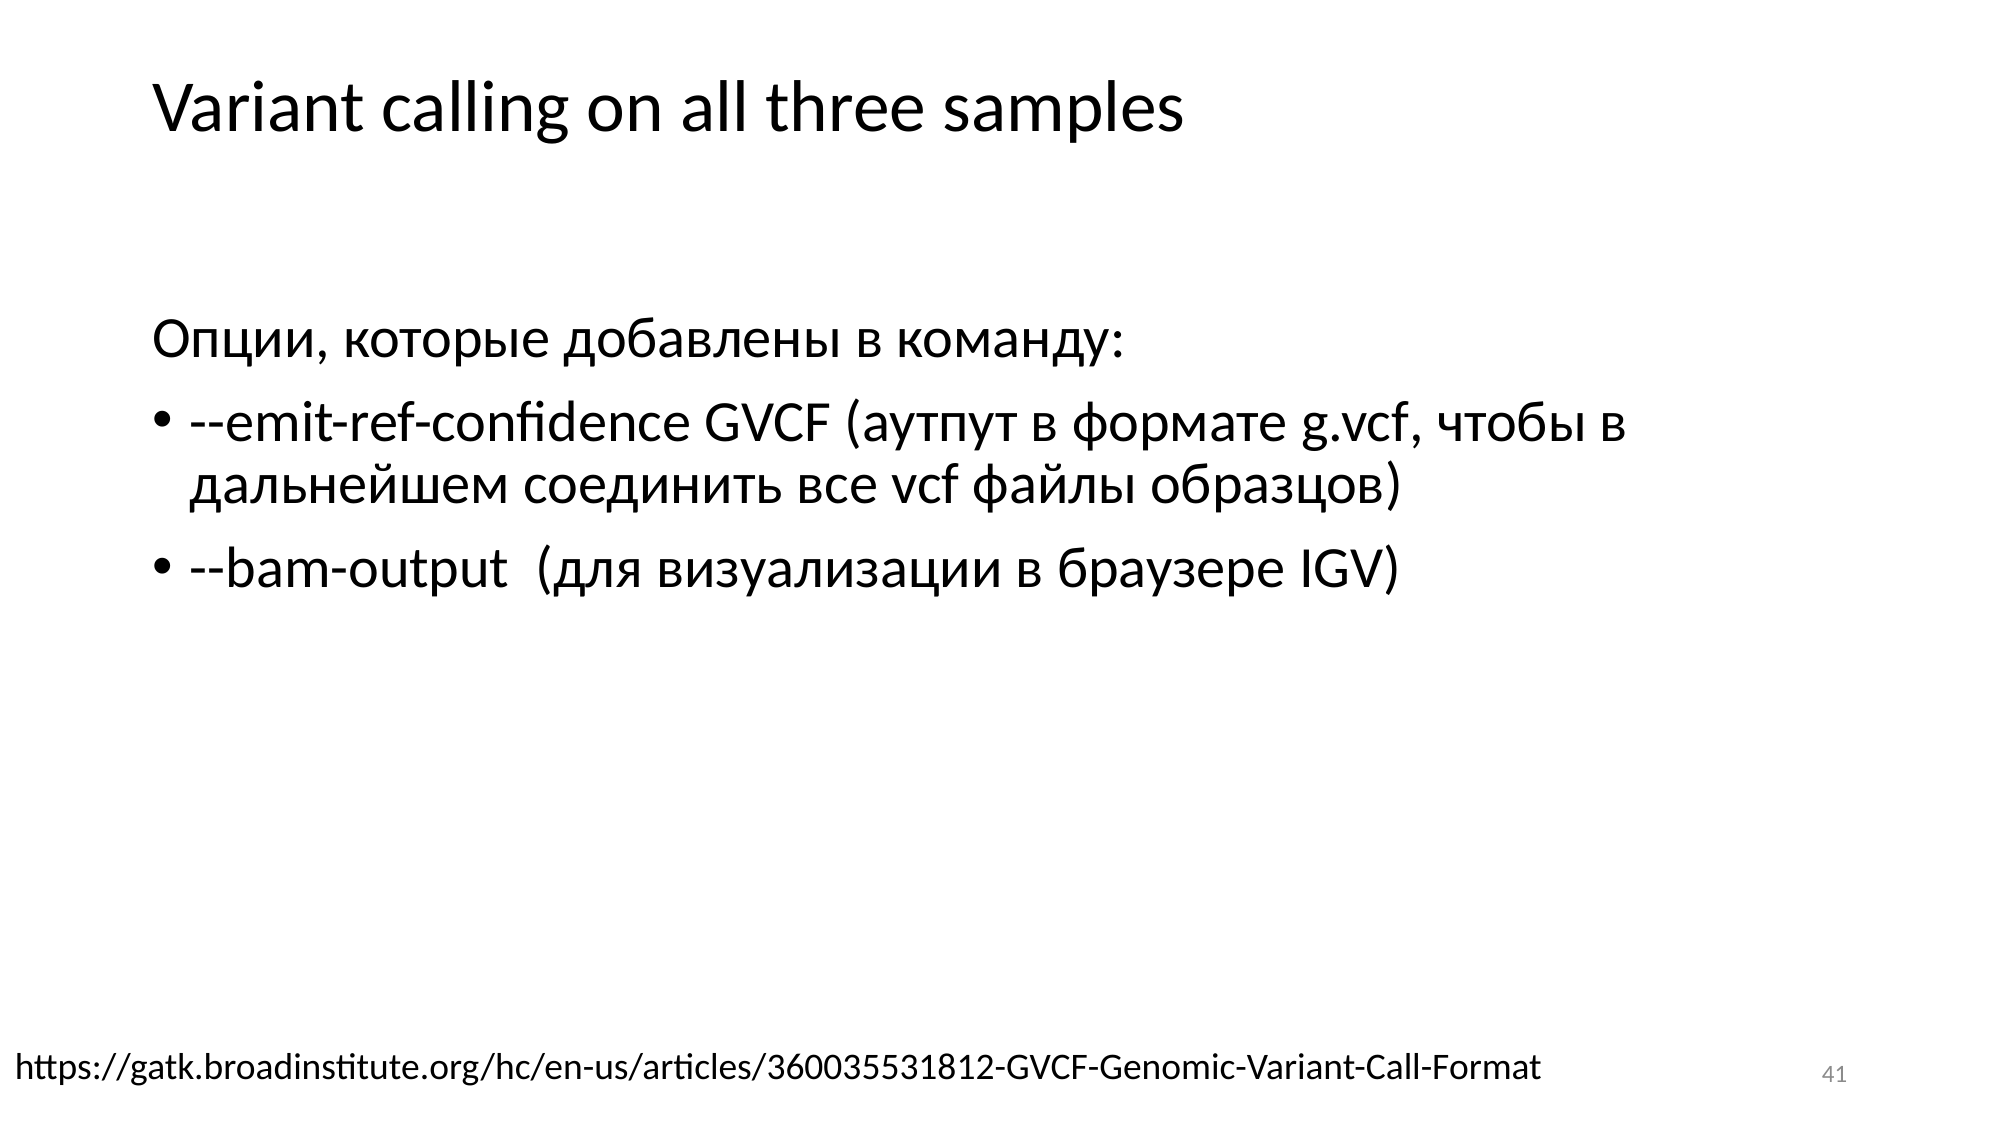

# Variant calling on all three samples
Опции, которые добавлены в команду:
--emit-ref-confidence GVCF (аутпут в формате g.vcf, чтобы в дальнейшем соединить все vcf файлы образцов)
--bam-output  (для визуализации в браузере IGV)
https://gatk.broadinstitute.org/hc/en-us/articles/360035531812-GVCF-Genomic-Variant-Call-Format
41